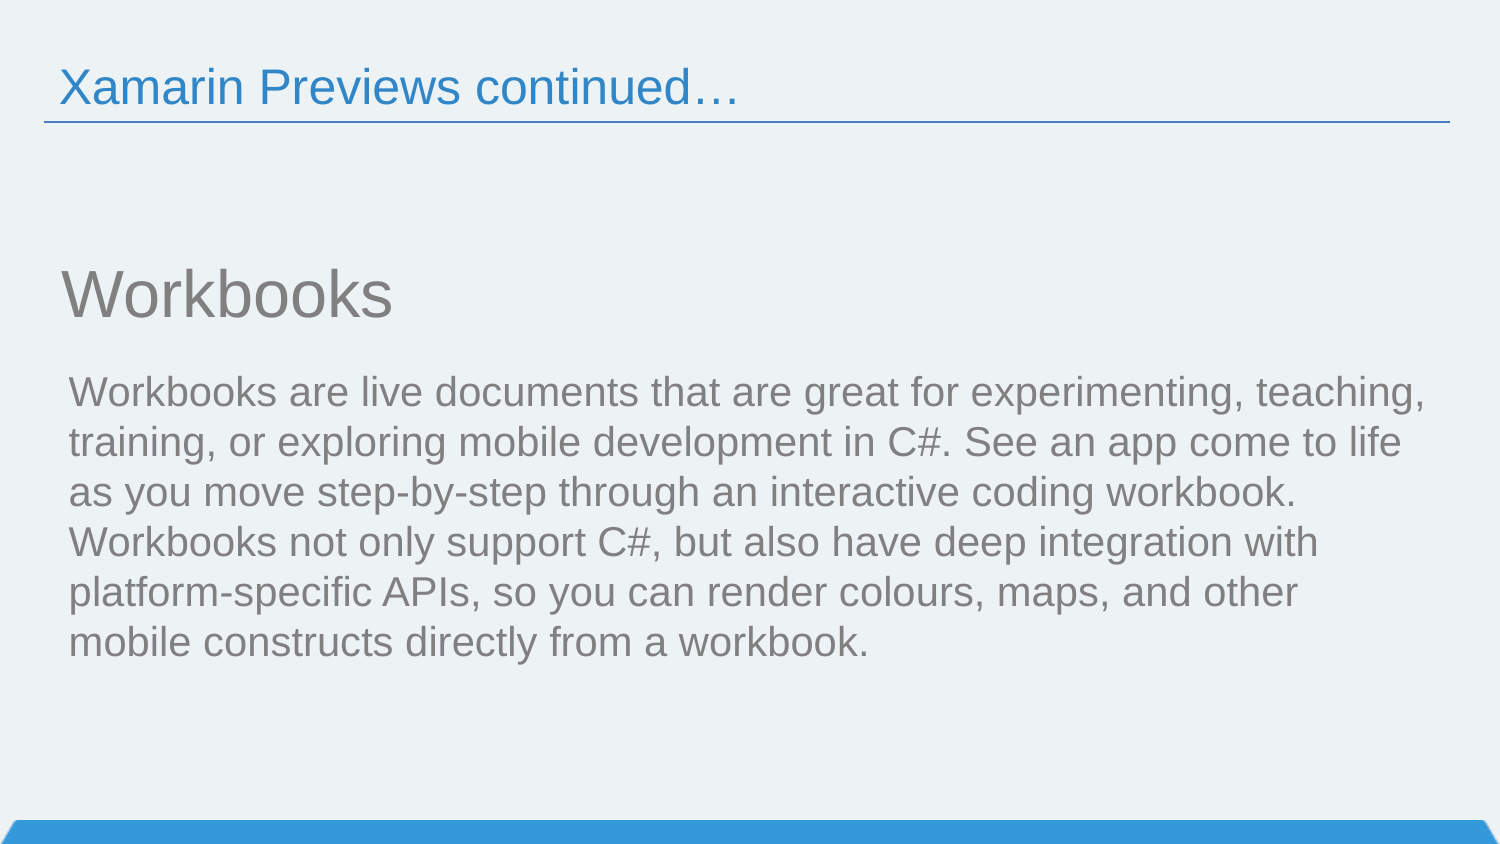

# Xamarin Previews continued…

Workbooks
Workbooks are live documents that are great for experimenting, teaching, training, or exploring mobile development in C#. See an app come to life as you move step-by-step through an interactive coding workbook. Workbooks not only support C#, but also have deep integration with platform-specific APIs, so you can render colours, maps, and other mobile constructs directly from a workbook.